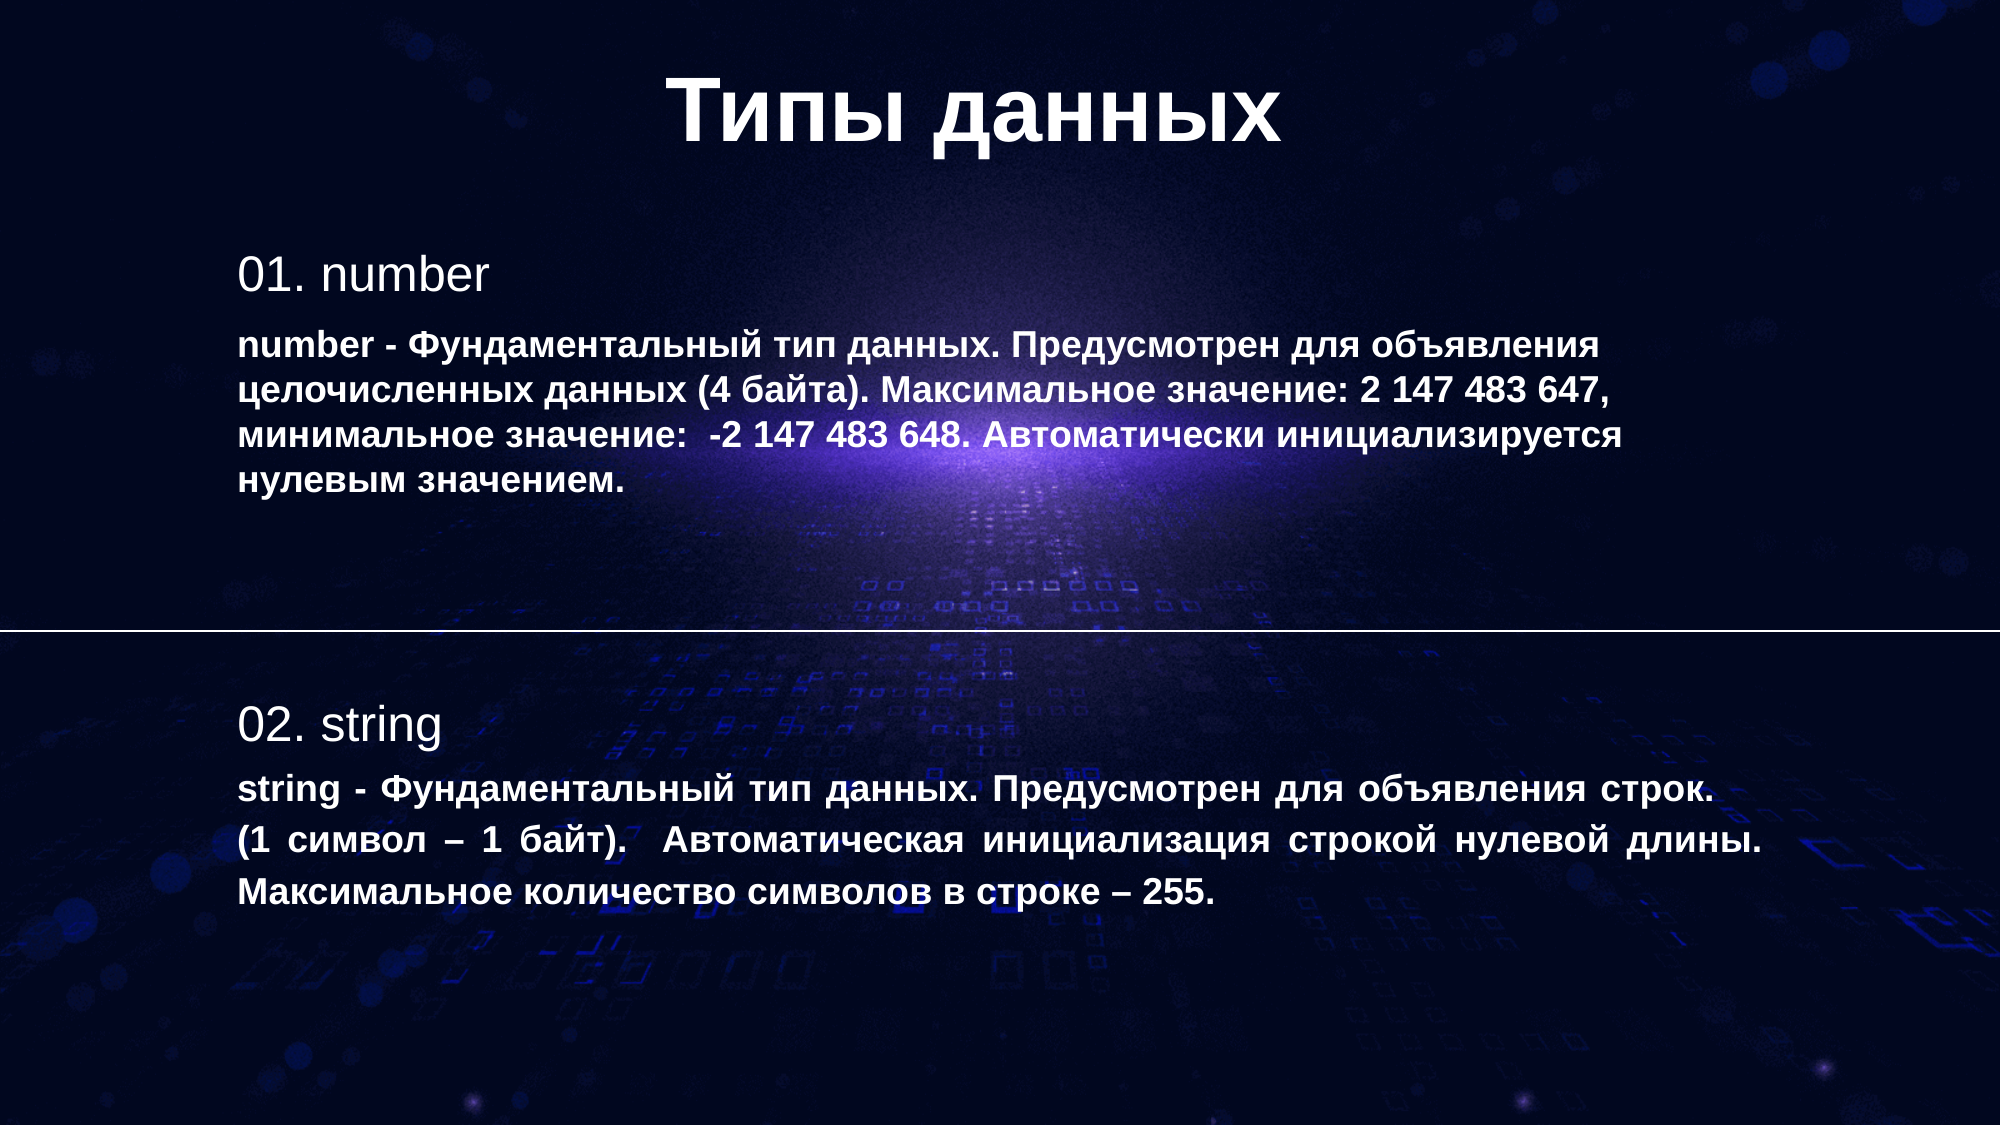

Типы данных
01. number
number - Фундаментальный тип данных. Предусмотрен для объявления целочисленных данных (4 байта). Максимальное значение: 2 147 483 647, минимальное значение:  -2 147 483 648. Автоматически инициализируется нулевым значением.

02. string
string - Фундаментальный тип данных. Предусмотрен для объявления строк. 	 (1 символ – 1 байт).  Автоматическая инициализация строкой нулевой длины. Максимальное количество символов в строке – 255.